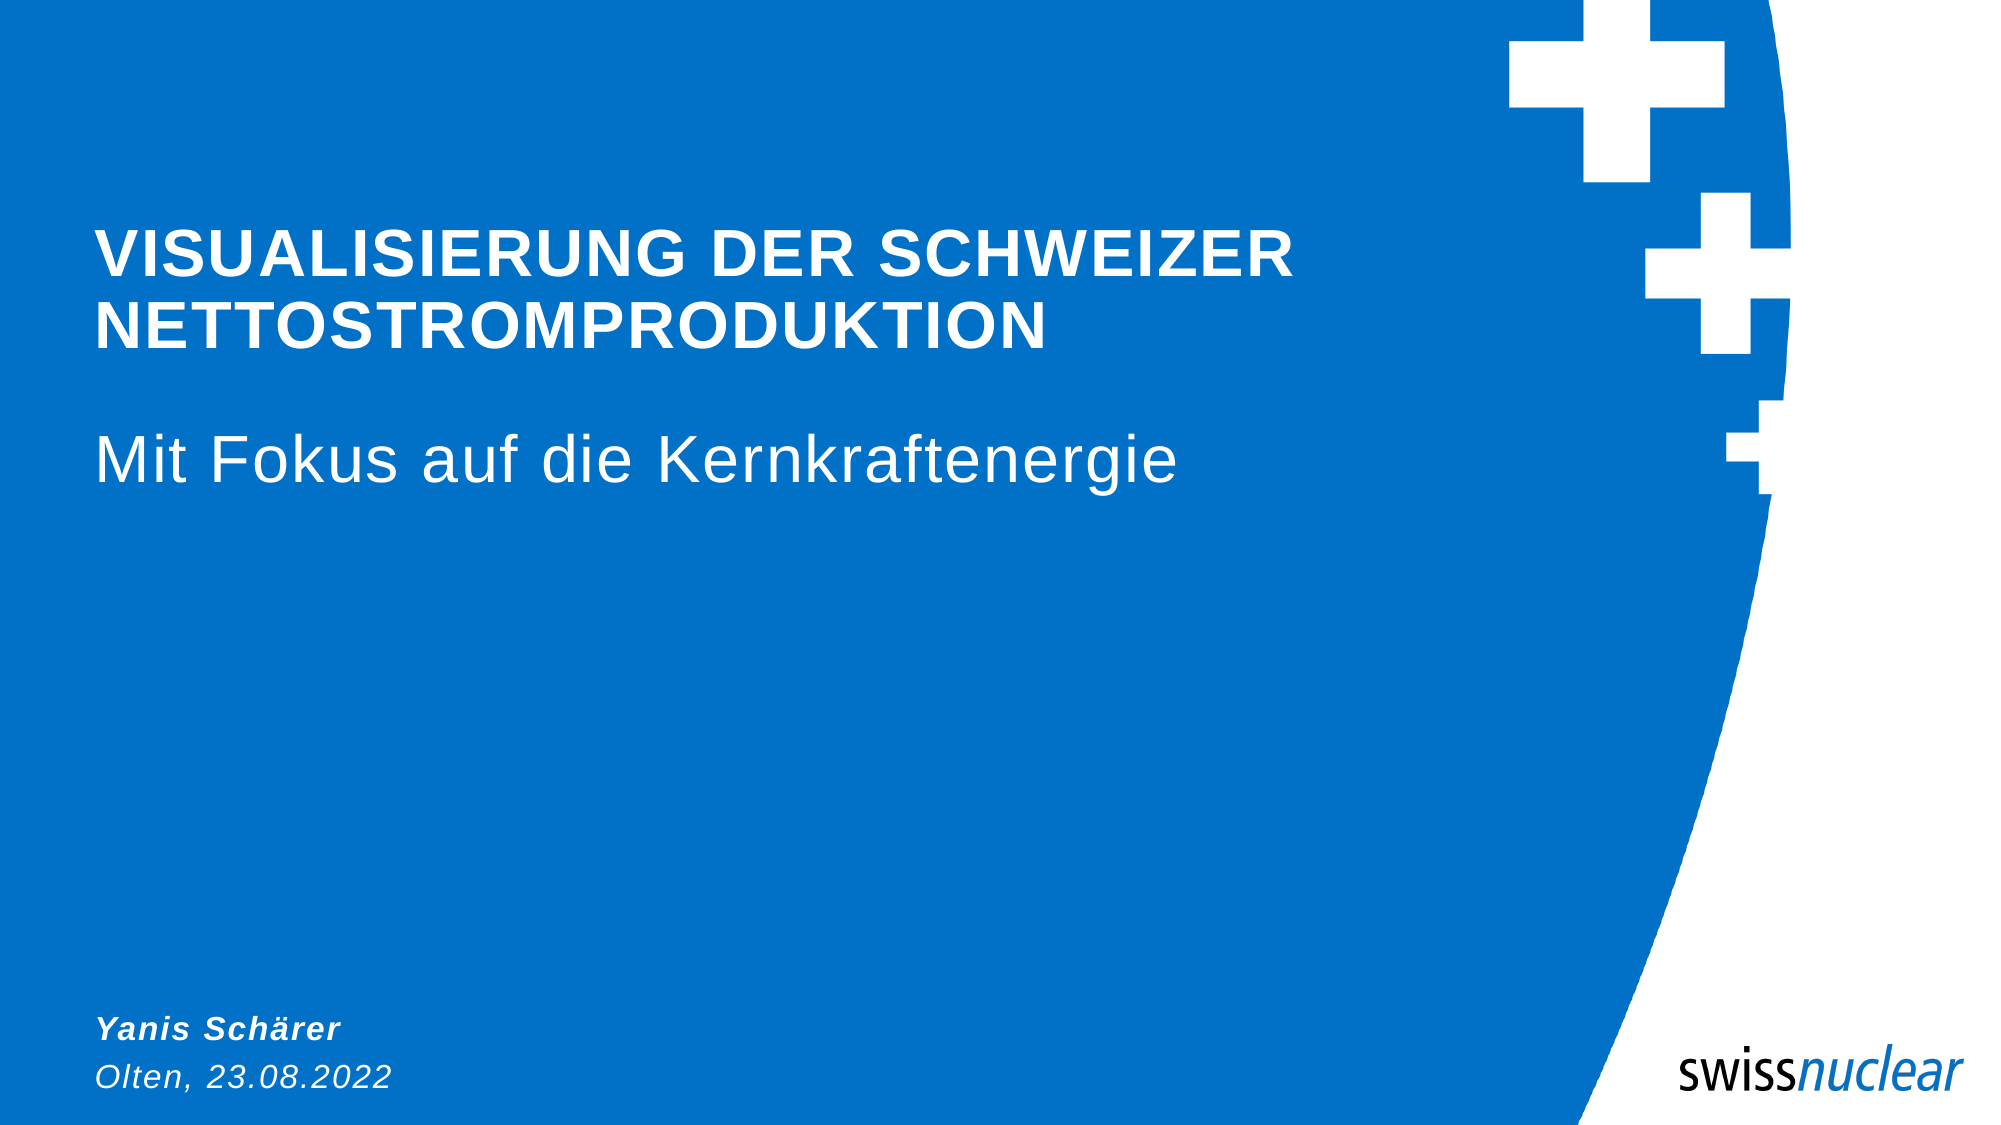

# Visualisierung der Schweizer Nettostromproduktion
Mit Fokus auf die Kernkraftenergie
Yanis Schärer
Olten, 23.08.2022